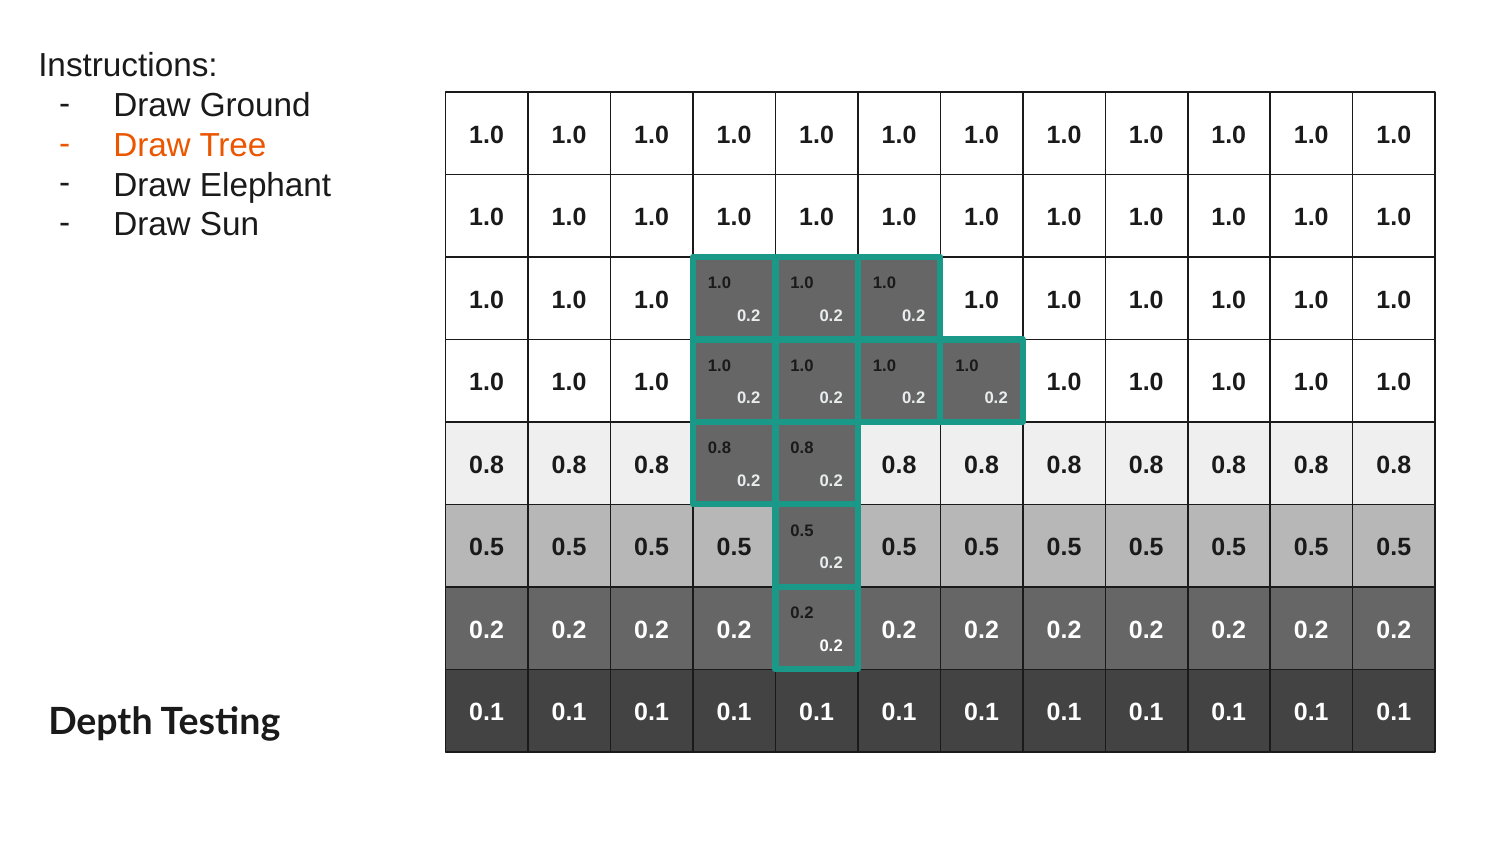

Instructions:
Draw Ground
Draw Tree
Draw Elephant
Draw Sun
1.0
1.0
1.0
1.0
1.0
1.0
1.0
1.0
1.0
1.0
1.0
1.0
1.0
1.0
1.0
1.0
1.0
1.0
1.0
1.0
1.0
1.0
1.0
1.0
1.0
1.0
1.0
0.2
1.0
0.2
1.0
0.2
1.0
1.0
1.0
1.0
1.0
1.0
1.0
1.0
1.0
1.0
0.2
1.0
0.2
1.0
0.2
1.0
0.2
1.0
1.0
1.0
1.0
1.0
1.0
0.8
0.8
0.8
0.2
0.8
0.2
0.8
0.8
0.8
0.8
0.8
0.8
0.8
0.8
0.5
0.5
0.5
0.5
0.2
0.5
0.5
0.5
0.5
0.5
0.5
0.5
0.5
0.2
0.2
0.2
0.2
0.2
0.2
0.2
0.2
0.2
0.2
0.2
0.2
0.2
0.1
0.1
0.1
0.1
0.1
0.1
0.1
0.1
0.1
0.1
0.1
0.1
Depth Testing